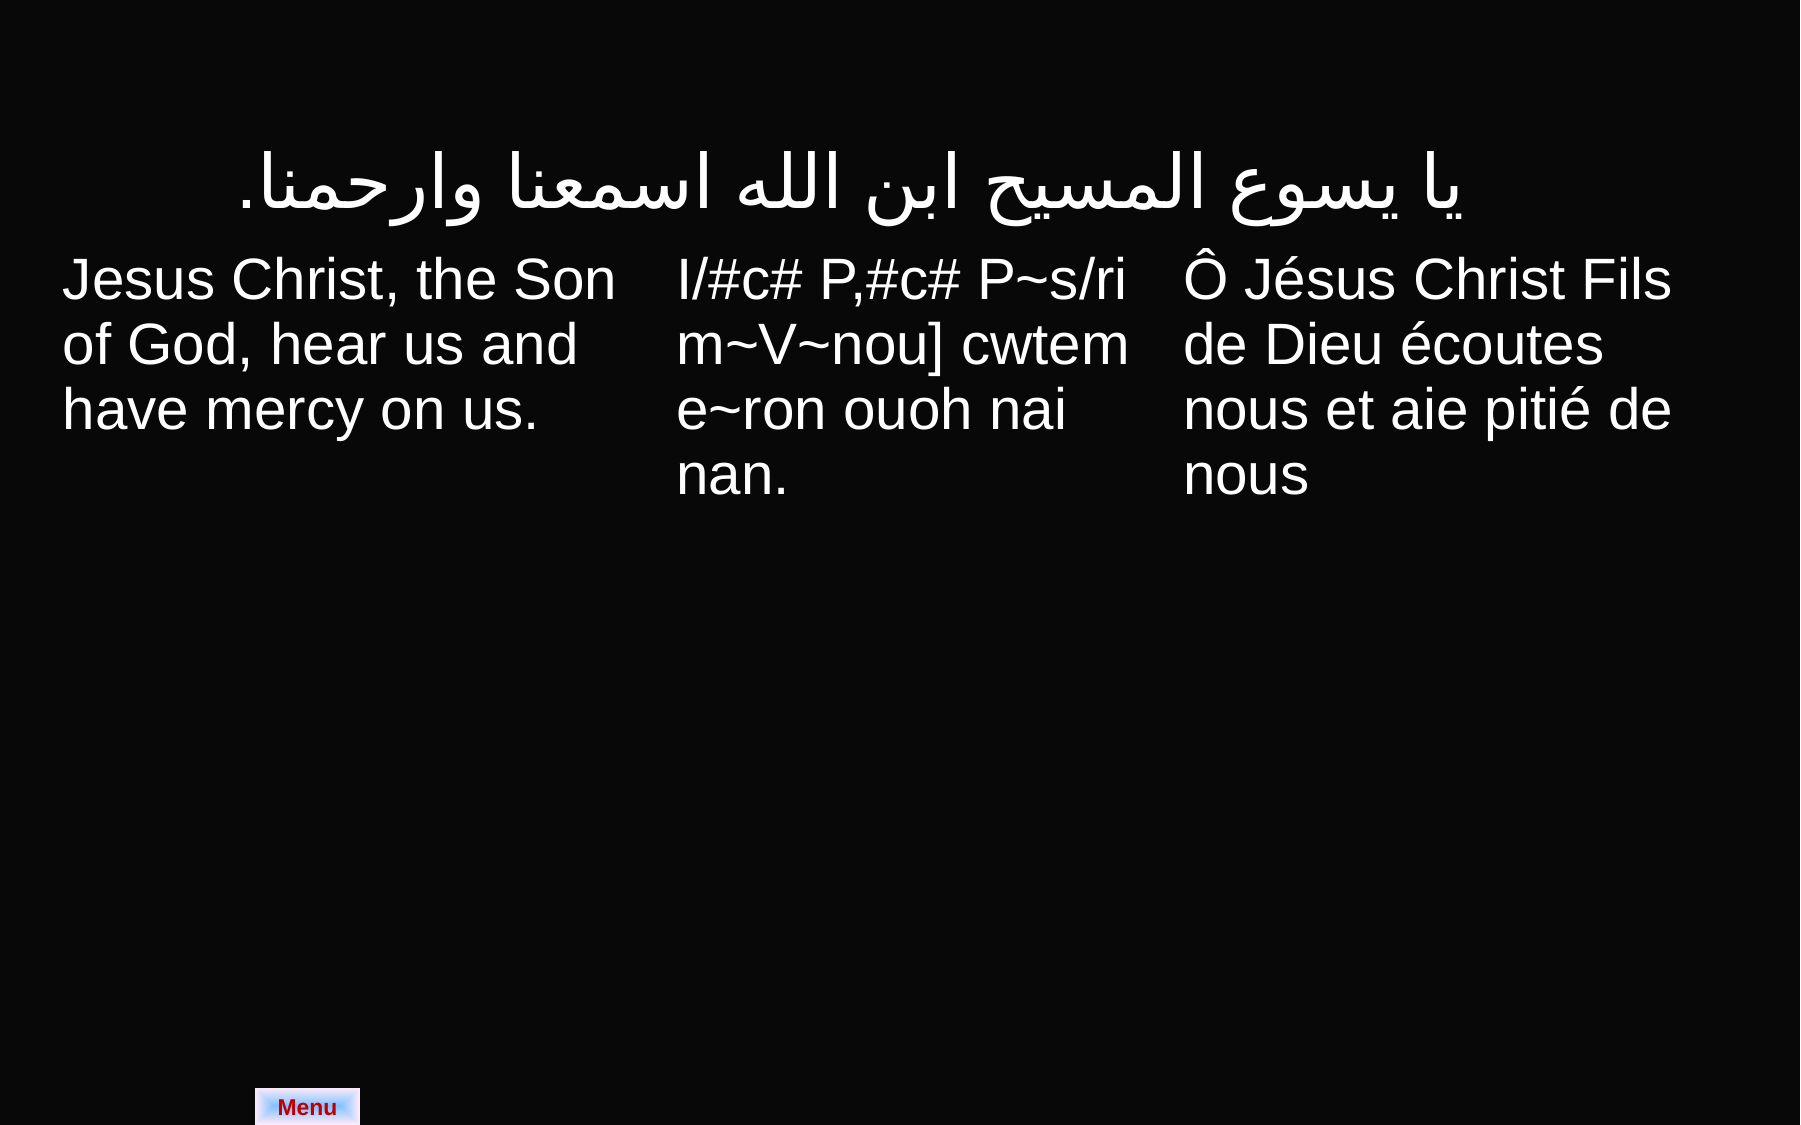

يا يسوع المسيح ابن الله اسمعنا وارحمنا.
| Jesus Christ, the Son of God, hear us and have mercy on us. | I/#c# P,#c# P~s/ri m~V~nou] cwtem e~ron ouoh nai nan. | Ô Jésus Christ Fils de Dieu écoutes nous et aie pitié de nous |
| --- | --- | --- |

Menu